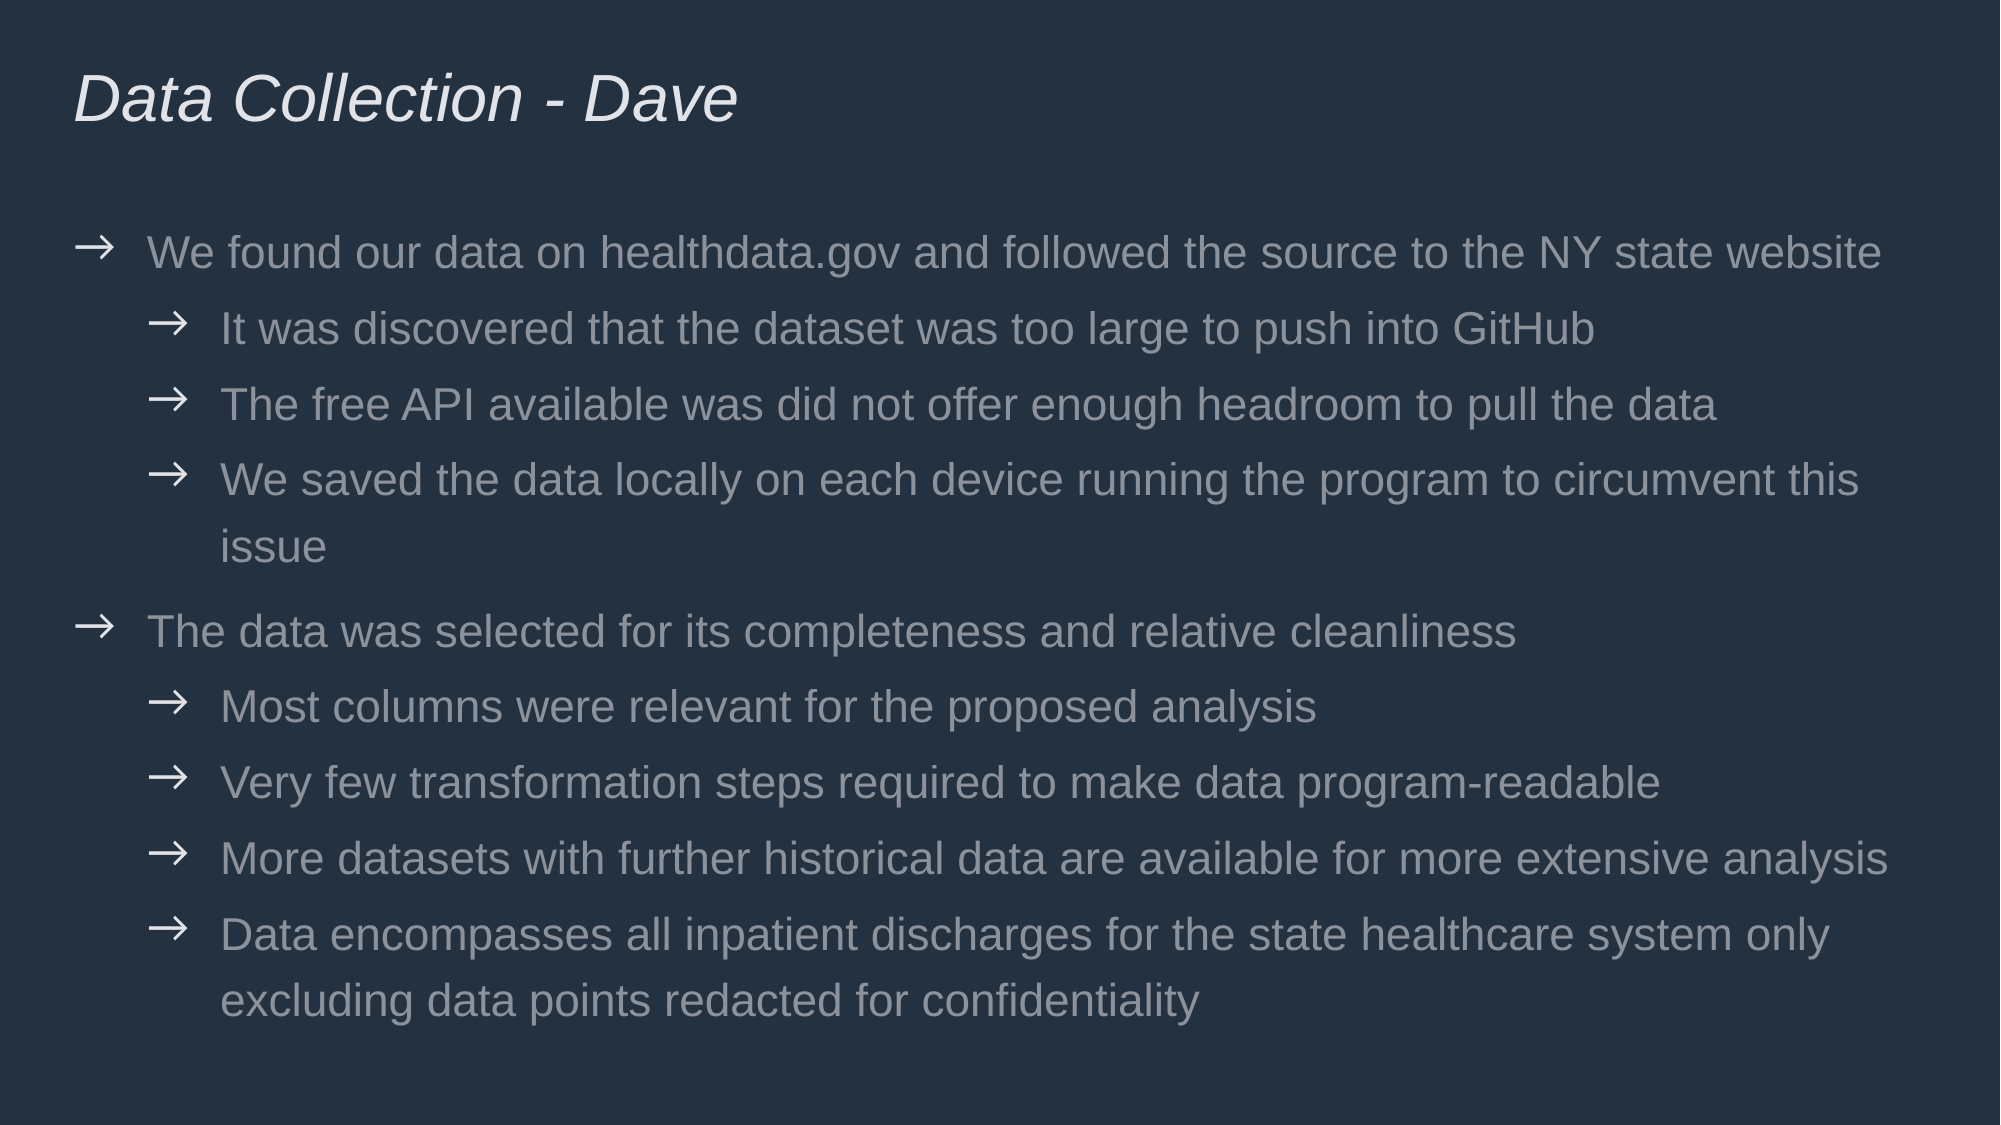

# Data Collection - Dave
We found our data on healthdata.gov and followed the source to the NY state website
It was discovered that the dataset was too large to push into GitHub
The free API available was did not offer enough headroom to pull the data
We saved the data locally on each device running the program to circumvent this issue
The data was selected for its completeness and relative cleanliness
Most columns were relevant for the proposed analysis
Very few transformation steps required to make data program-readable
More datasets with further historical data are available for more extensive analysis
Data encompasses all inpatient discharges for the state healthcare system only excluding data points redacted for confidentiality